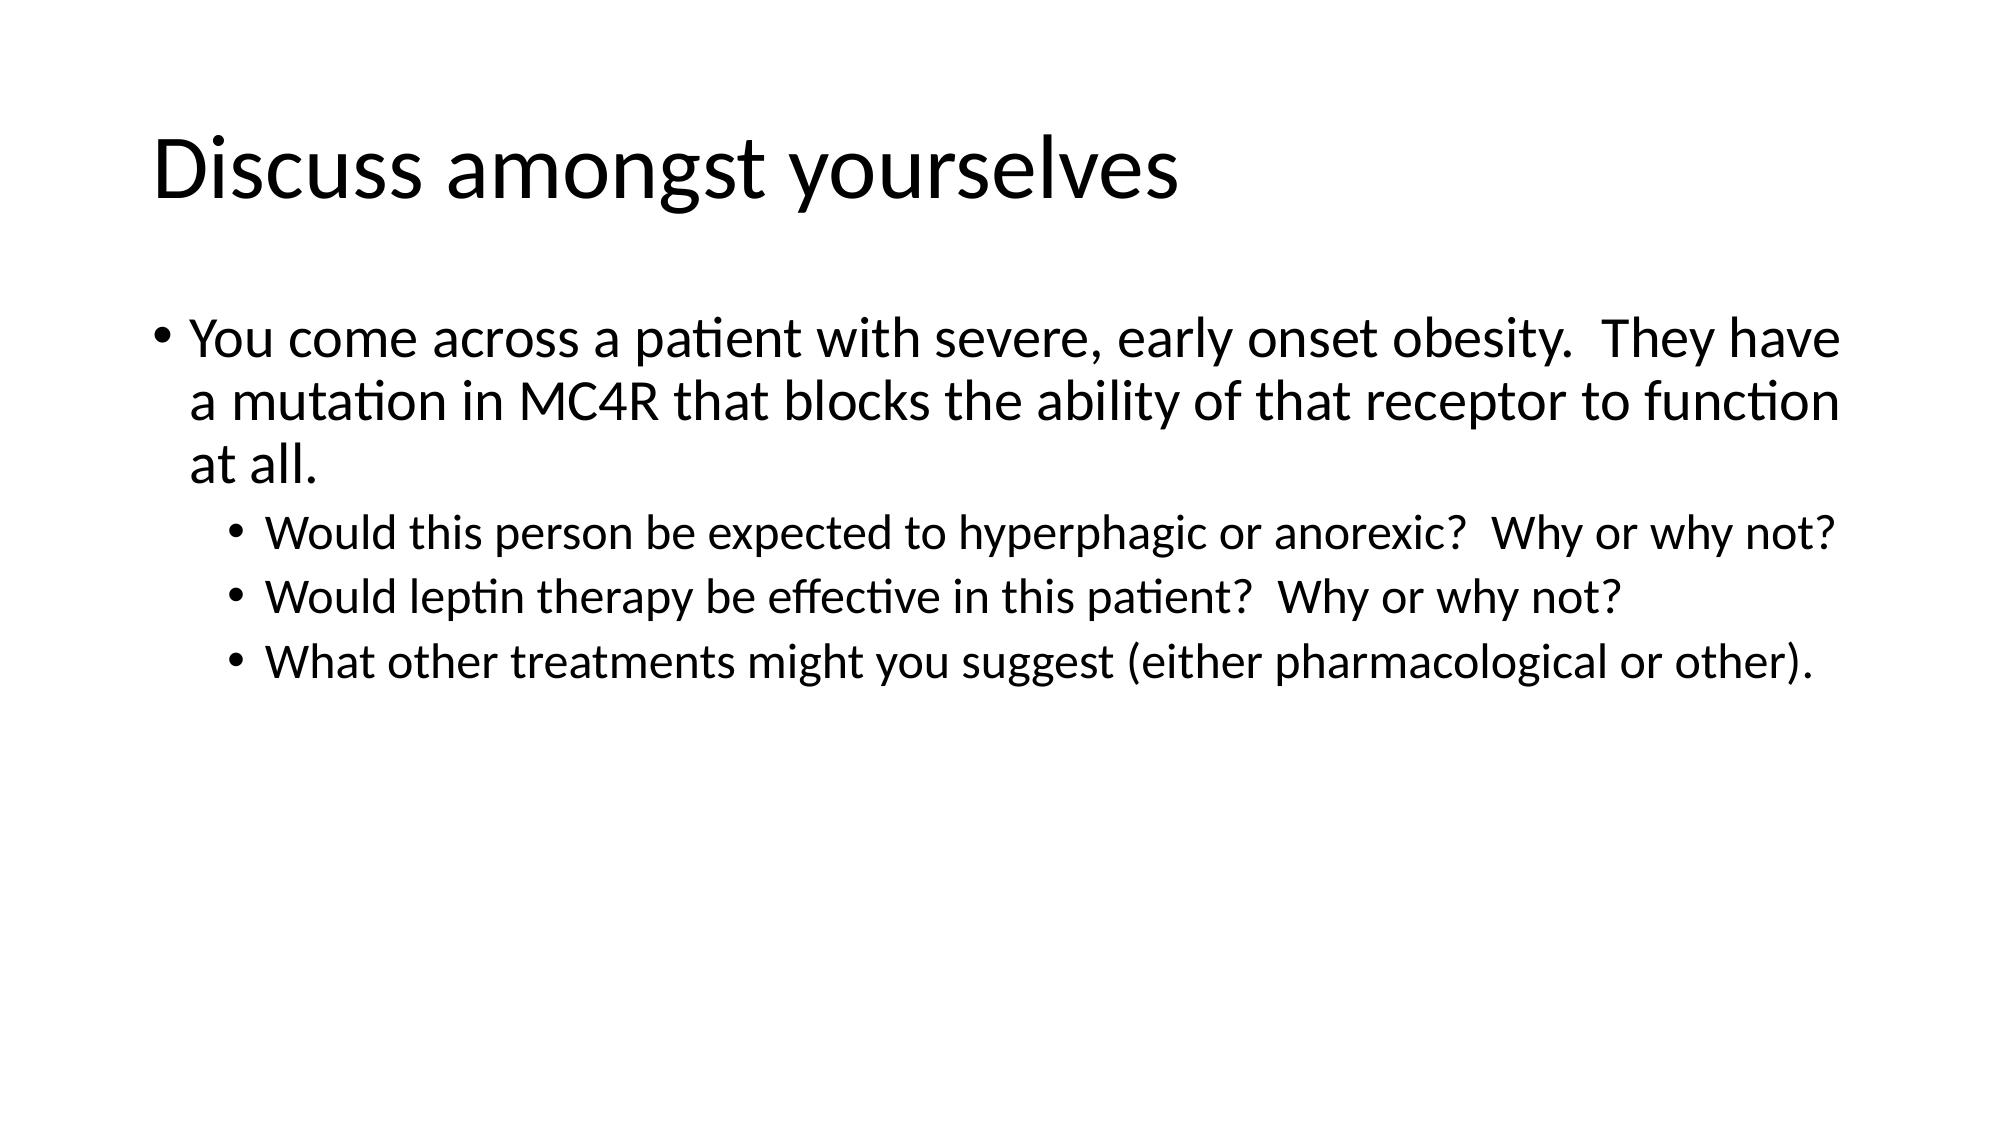

# Discuss amongst yourselves
You come across a patient with severe, early onset obesity.  They have a mutation in MC4R that blocks the ability of that receptor to function at all.
Would this person be expected to hyperphagic or anorexic?  Why or why not?
Would leptin therapy be effective in this patient?  Why or why not?
What other treatments might you suggest (either pharmacological or other).